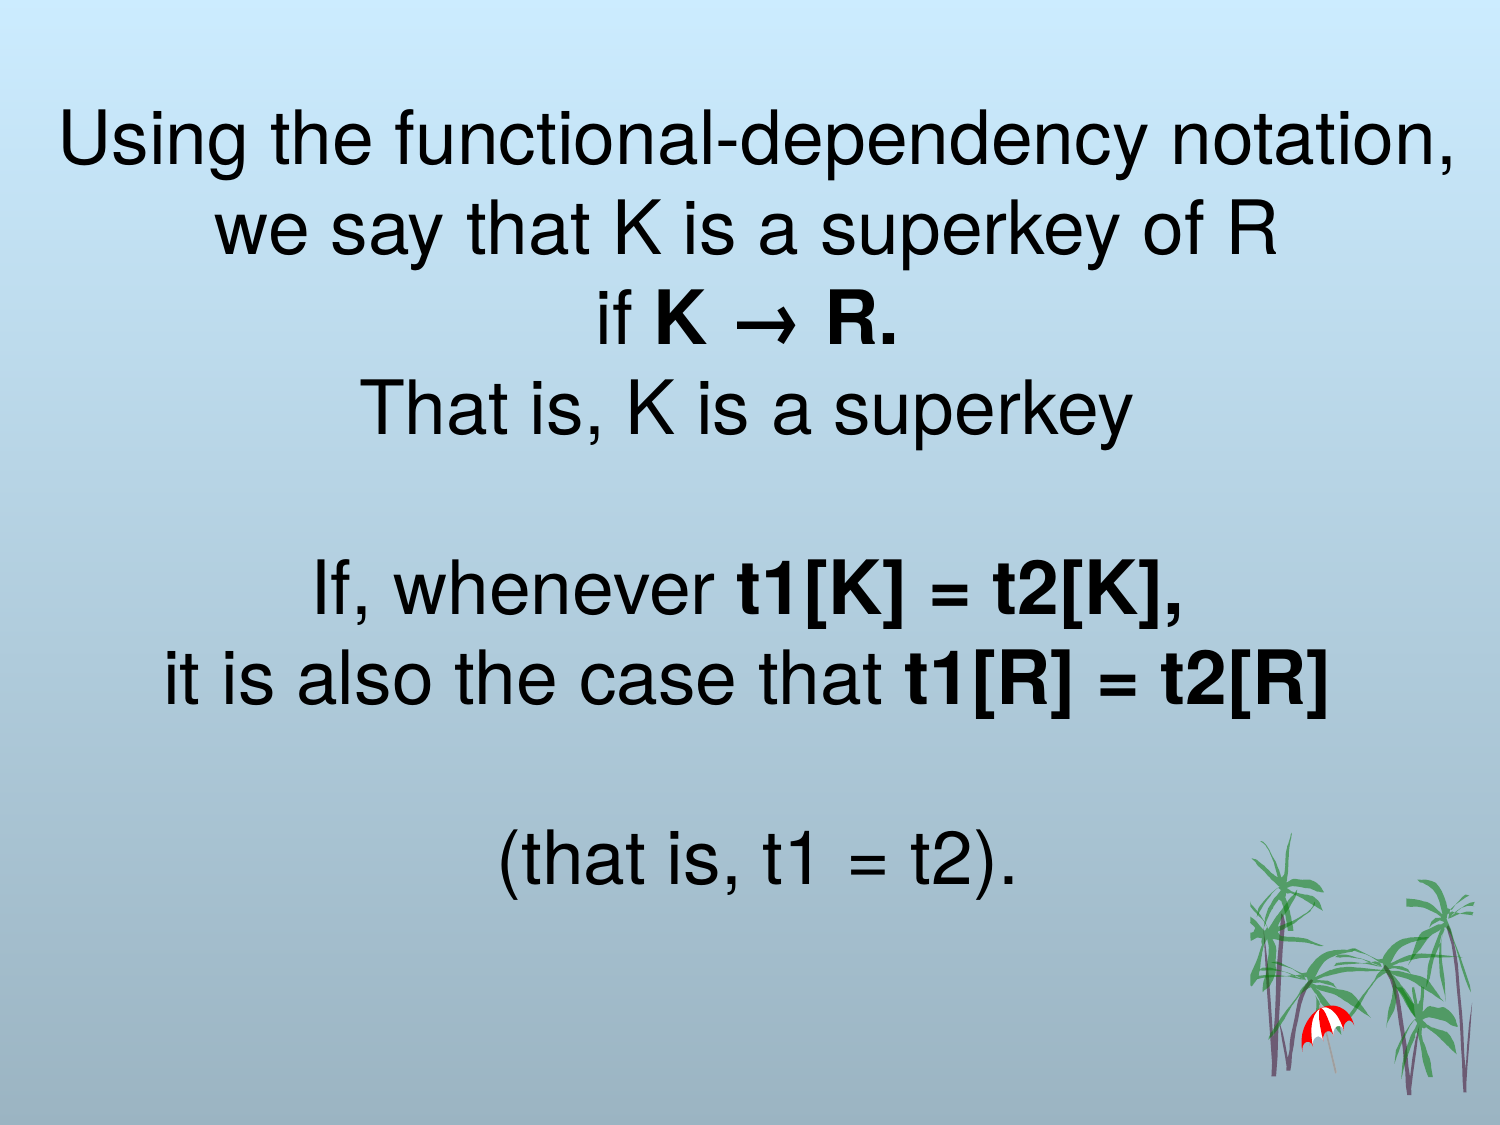

Using the functional-dependency notation, we say that K is a superkey of R
if K → R.
That is, K is a superkey

If, whenever t1[K] = t2[K],
it is also the case that t1[R] = t2[R]

(that is, t1 = t2).